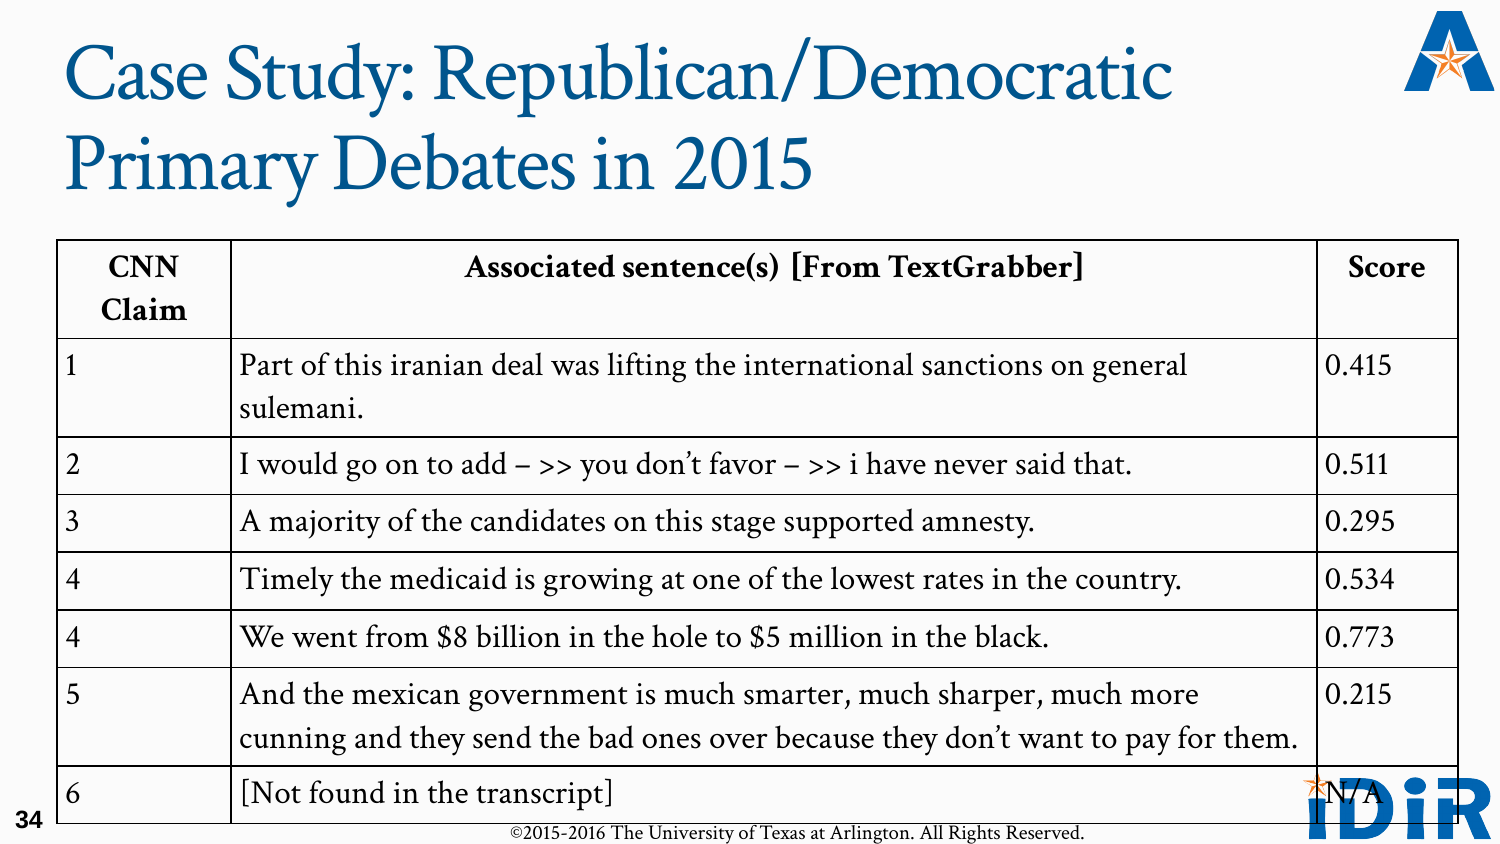

# Case Study: Republican/Democratic Primary Debates in 2015
| CNN Claim | Associated sentence(s) [From TextGrabber] | Score |
| --- | --- | --- |
| 1 | Part of this iranian deal was lifting the international sanctions on general sulemani. | 0.415 |
| 2 | I would go on to add – >> you don’t favor – >> i have never said that. | 0.511 |
| 3 | A majority of the candidates on this stage supported amnesty. | 0.295 |
| 4 | Timely the medicaid is growing at one of the lowest rates in the country. | 0.534 |
| 4 | We went from $8 billion in the hole to $5 million in the black. | 0.773 |
| 5 | And the mexican government is much smarter, much sharper, much more cunning and they send the bad ones over because they don’t want to pay for them. | 0.215 |
| 6 | [Not found in the transcript] | N/A |
34